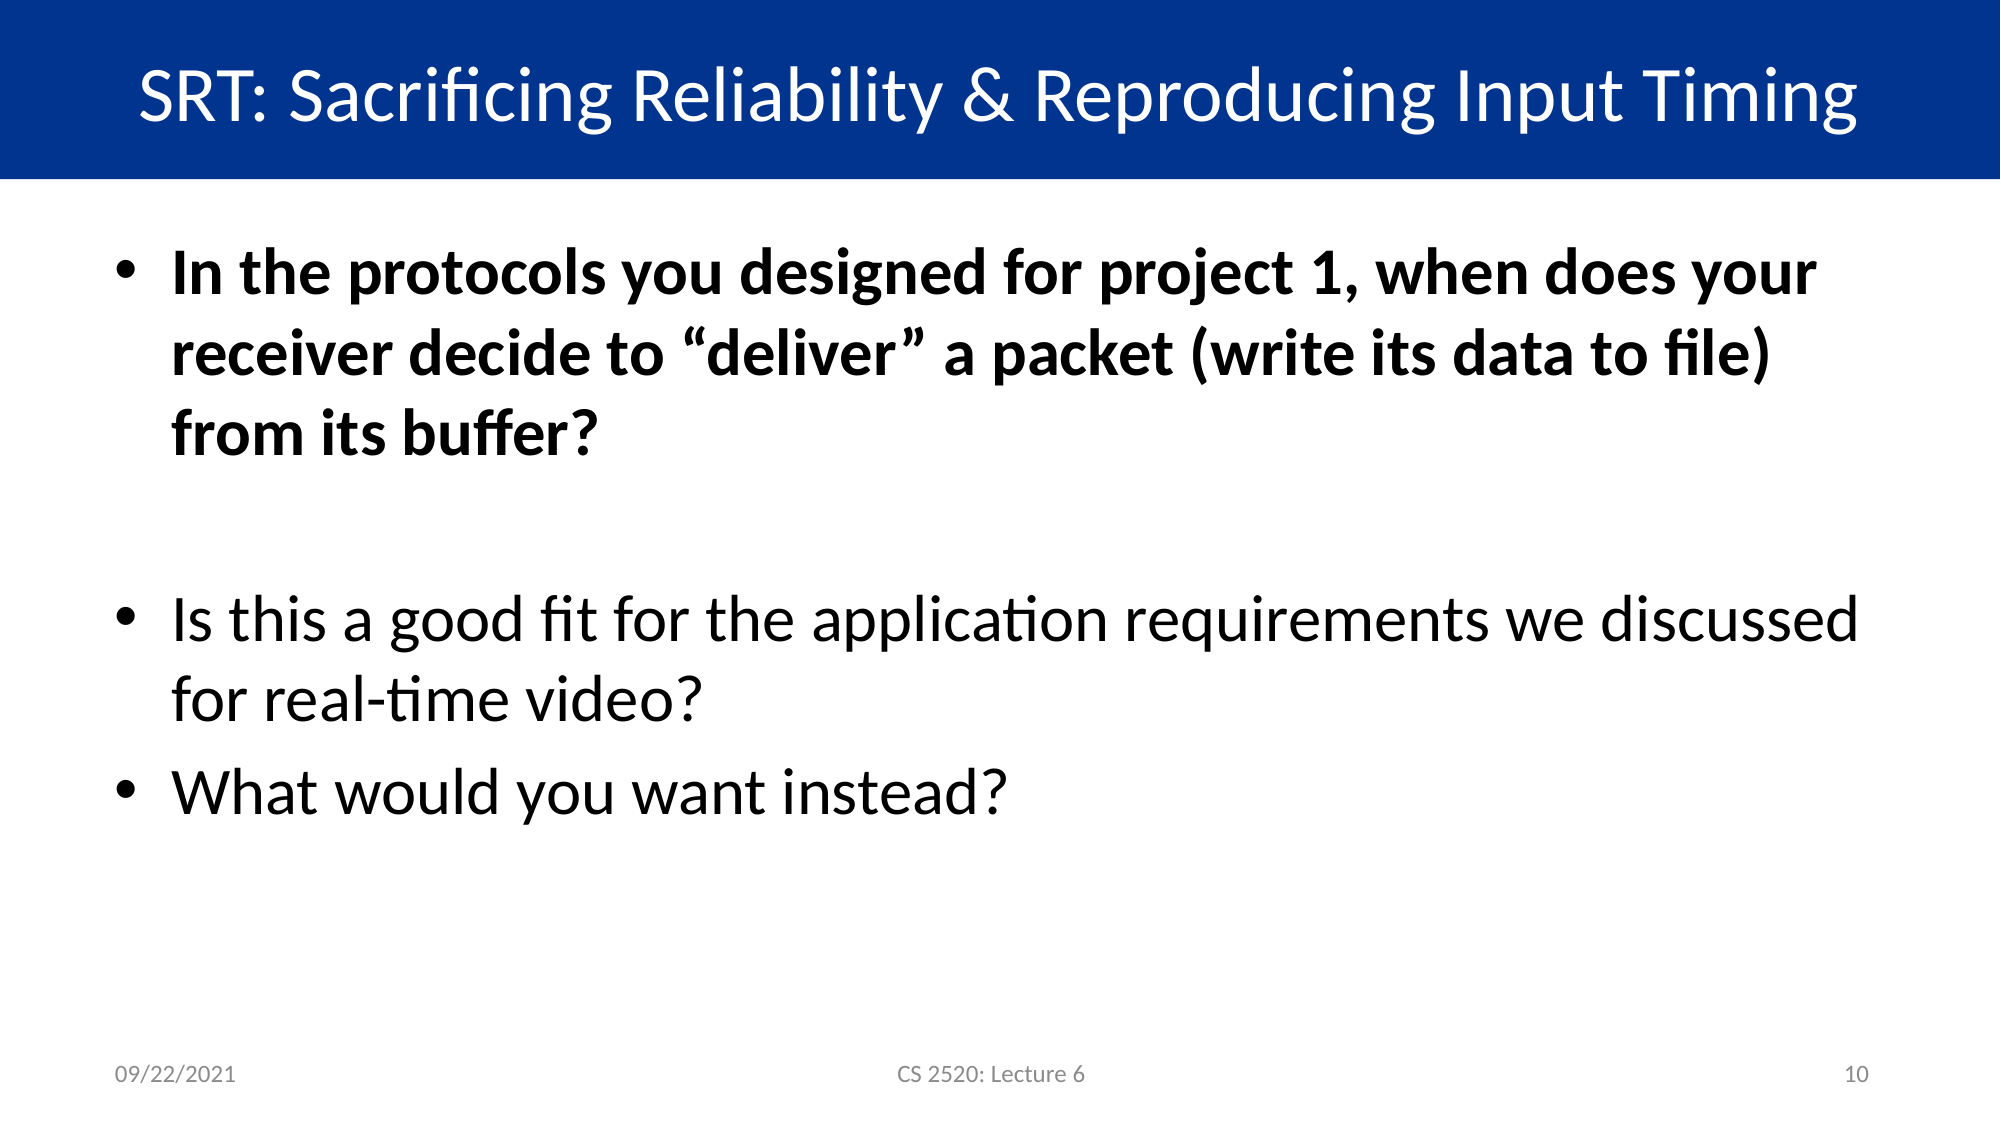

# SRT: Sacrificing Reliability & Reproducing Input Timing
In the protocols you designed for project 1, when does your receiver decide to “deliver” a packet (write its data to file) from its buffer?

Is this a good fit for the application requirements we discussed for real-time video?
What would you want instead?
09/22/2021
CS 2520: Lecture 6
10